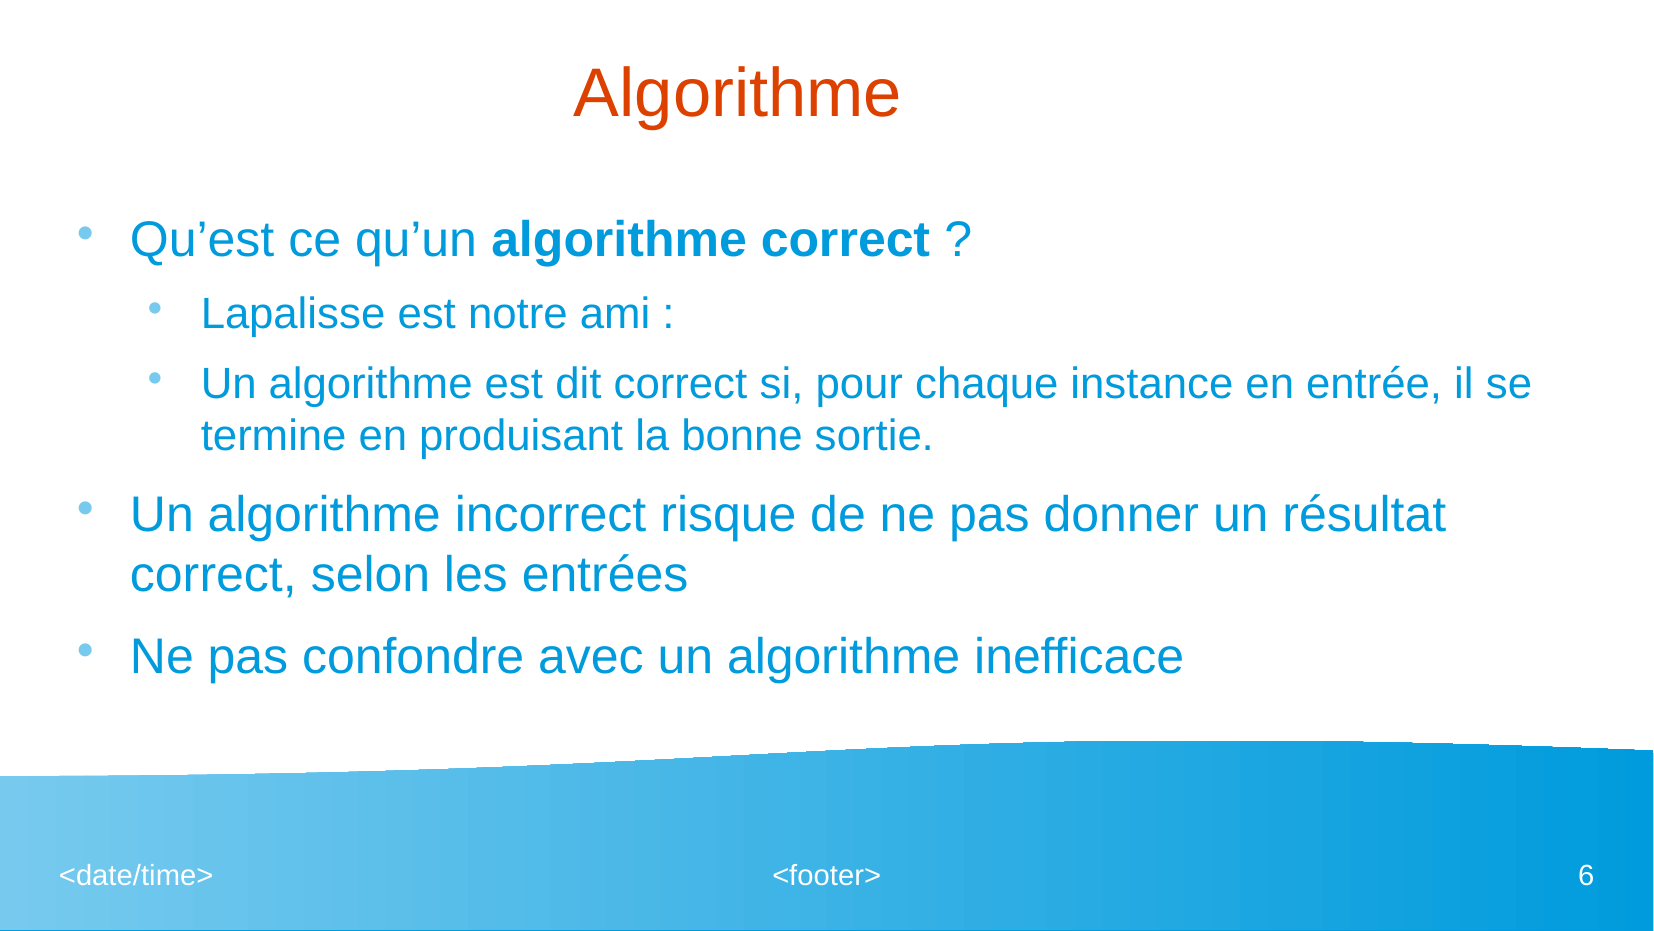

# Algorithme
Qu’est ce qu’un algorithme correct ?
Lapalisse est notre ami :
Un algorithme est dit correct si, pour chaque instance en entrée, il se termine en produisant la bonne sortie.
Un algorithme incorrect risque de ne pas donner un résultat correct, selon les entrées
Ne pas confondre avec un algorithme inefficace